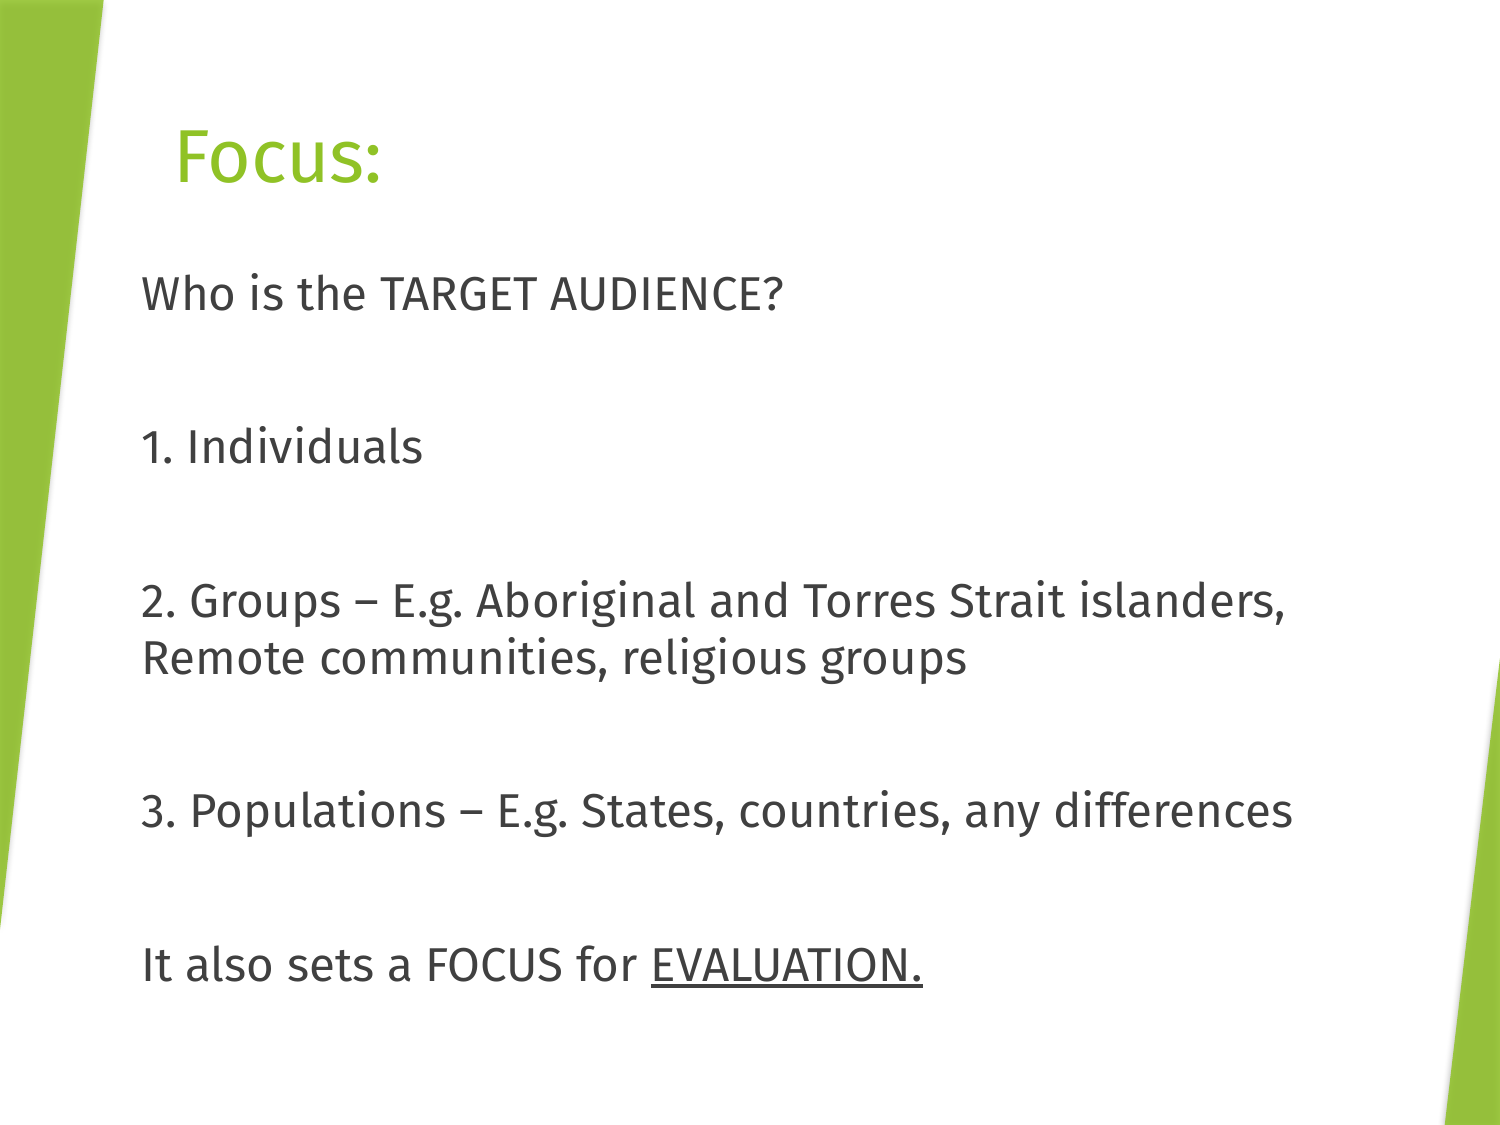

# Focus:
Who is the TARGET AUDIENCE?

1. Individuals

2. Groups – E.g. Aboriginal and Torres Strait islanders, Remote communities, religious groups

3. Populations – E.g. States, countries, any differences

It also sets a FOCUS for EVALUATION.